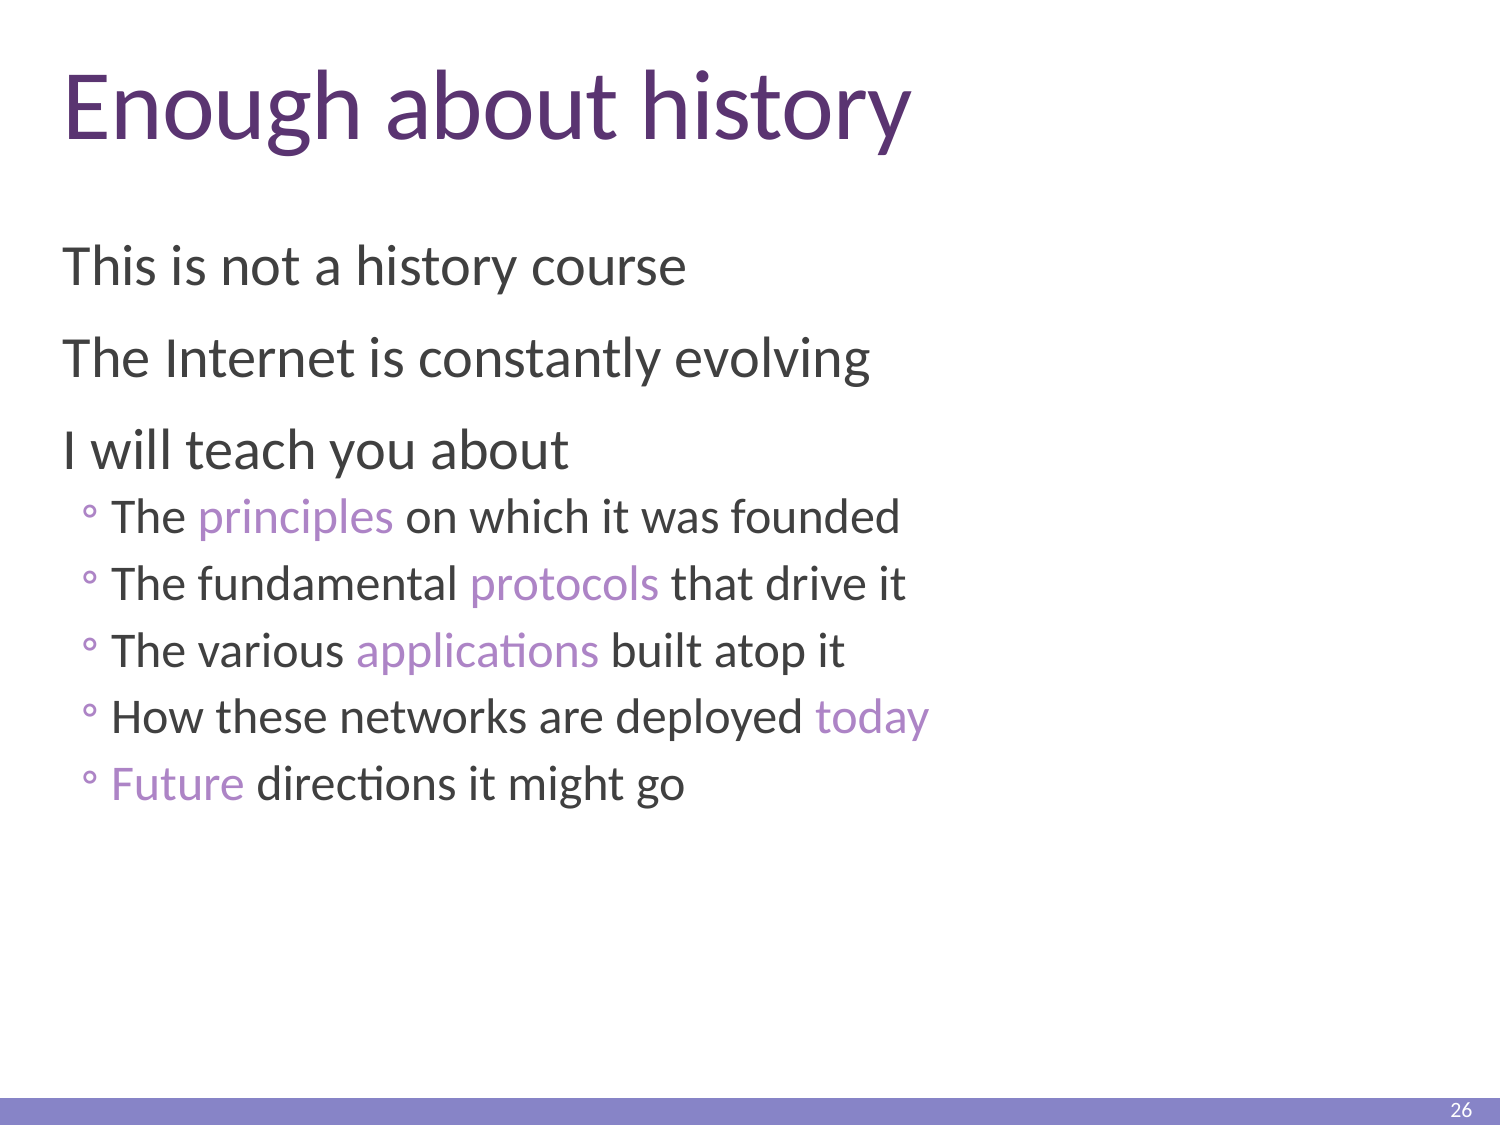

# Enough about history
This is not a history course
The Internet is constantly evolving
I will teach you about
The principles on which it was founded
The fundamental protocols that drive it
The various applications built atop it
How these networks are deployed today
Future directions it might go

26